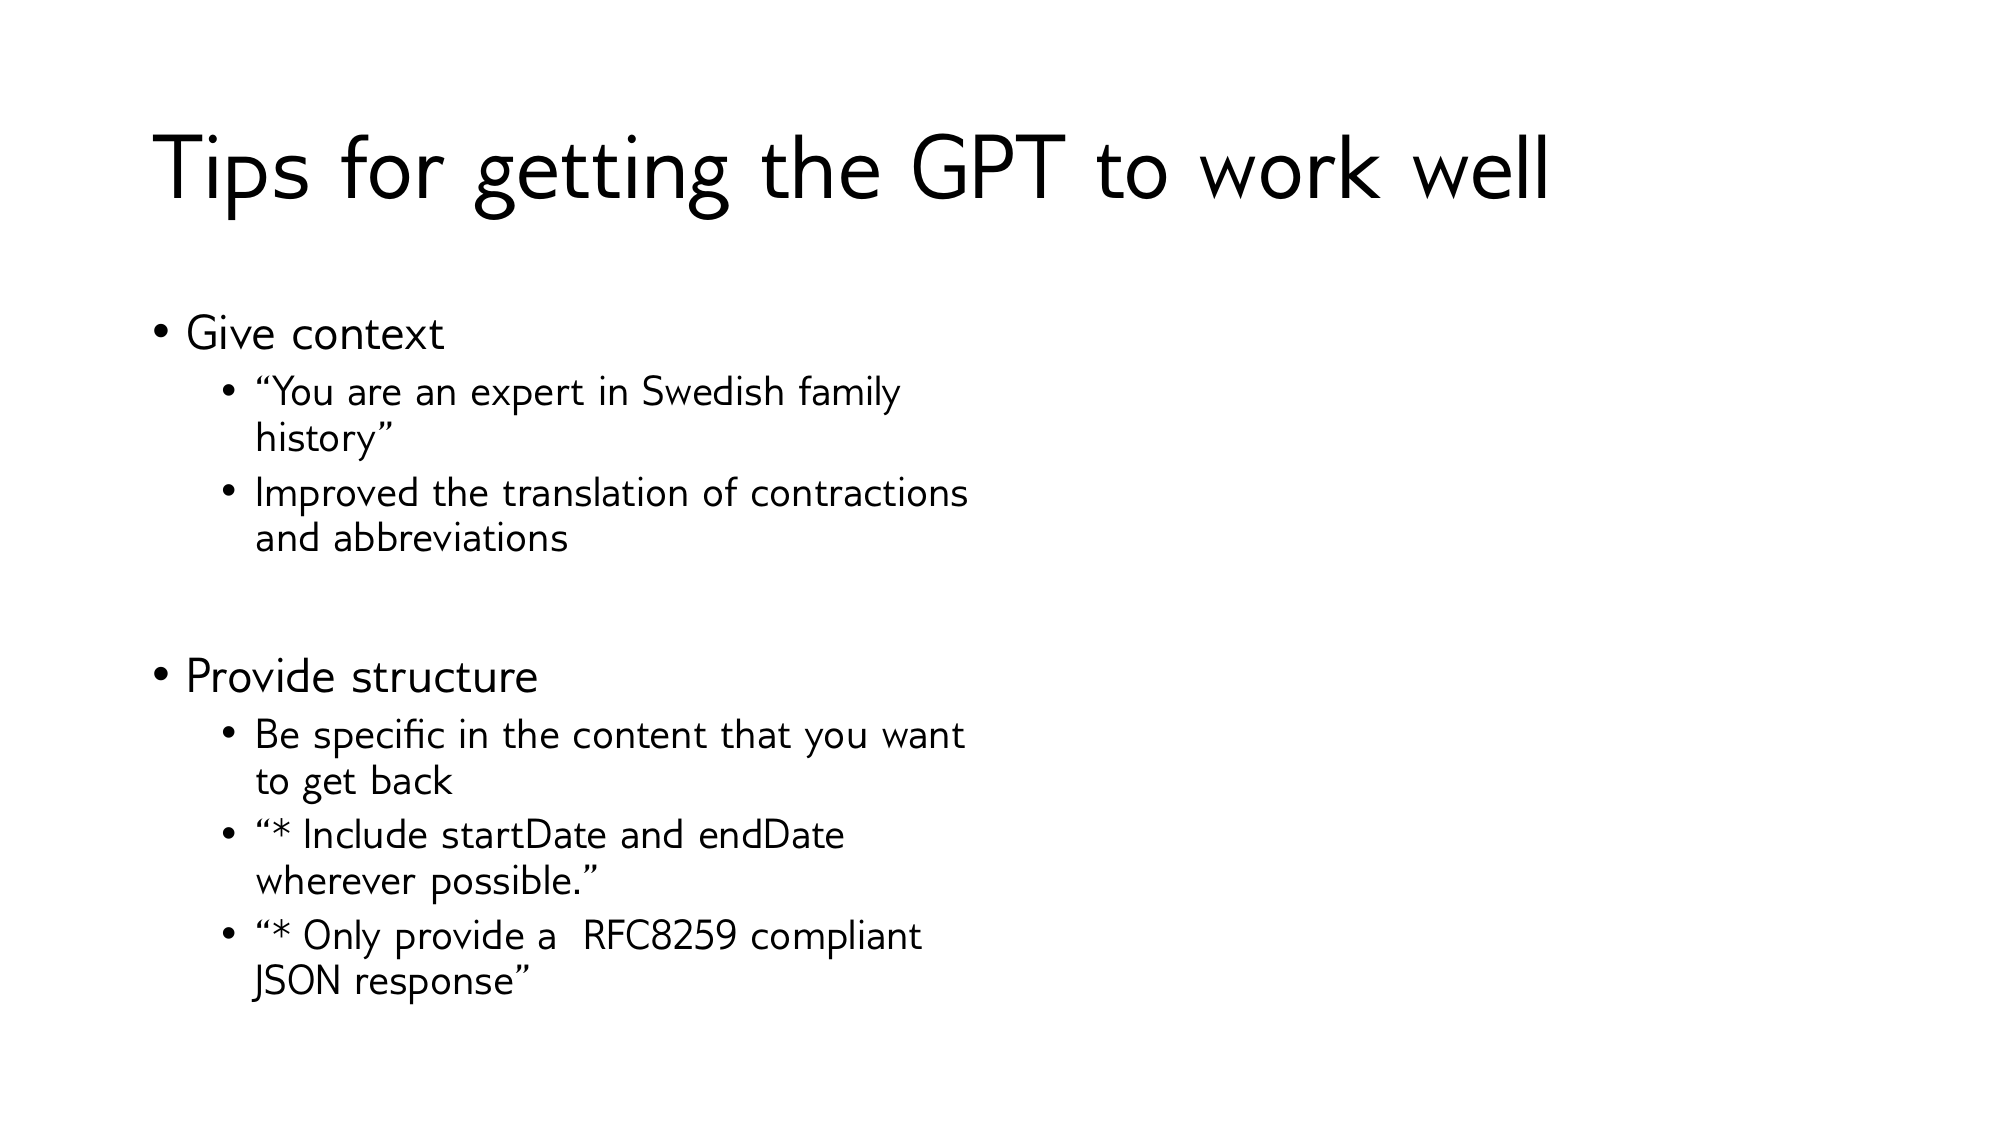

# Tips for getting the GPT to work well
Give context
“You are an expert in Swedish family history”
Improved the translation of contractions and abbreviations

Provide structure
Be specific in the content that you want to get back
“* Include startDate and endDate wherever possible.”
“* Only provide a  RFC8259 compliant JSON response”